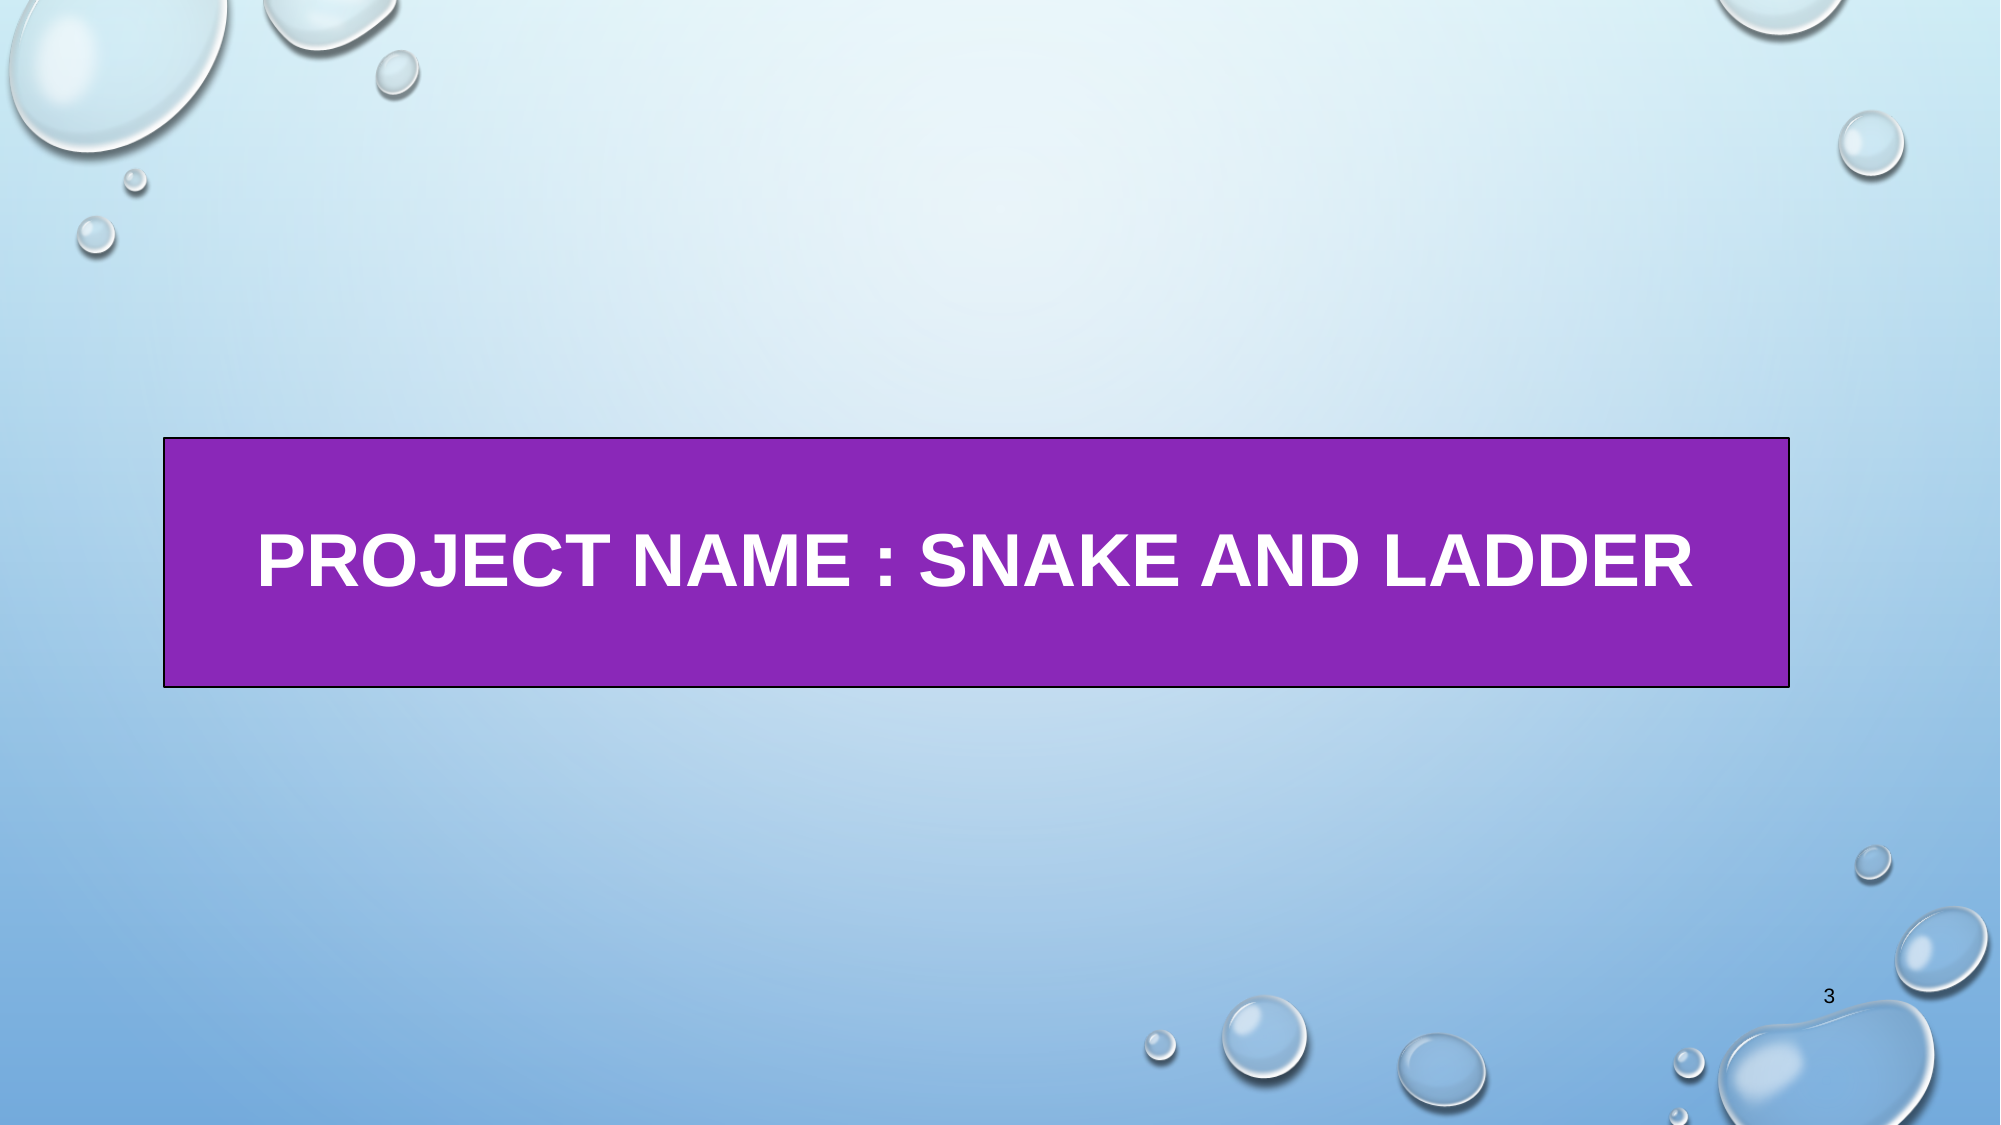

# Project Name : snake and ladder
3